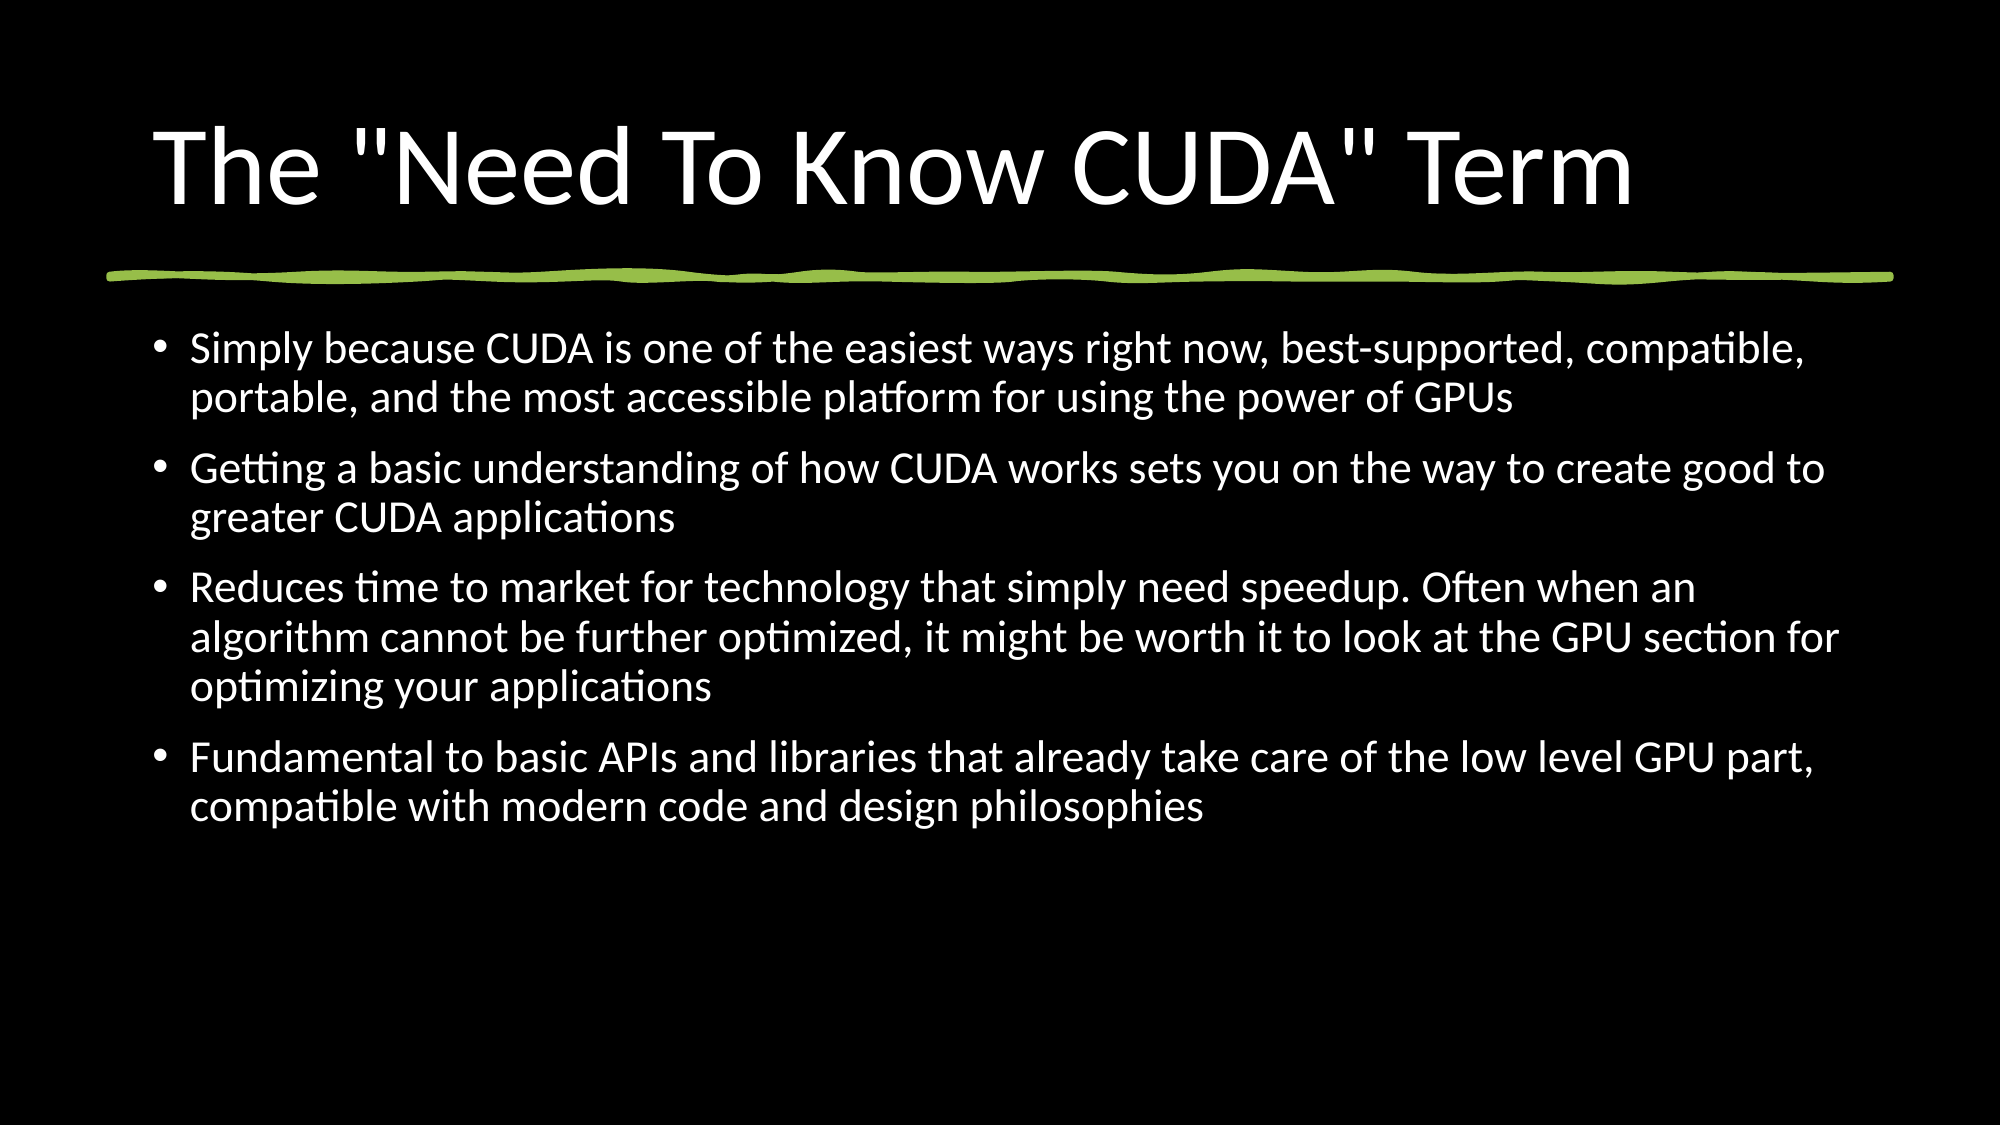

# The "Need To Know CUDA" Term

Simply because CUDA is one of the easiest ways right now, best-supported, compatible, portable, and the most accessible platform for using the power of GPUs
Getting a basic understanding of how CUDA works sets you on the way to create good to greater CUDA applications
Reduces time to market for technology that simply need speedup. Often when an algorithm cannot be further optimized, it might be worth it to look at the GPU section for optimizing your applications
Fundamental to basic APIs and libraries that already take care of the low level GPU part, compatible with modern code and design philosophies